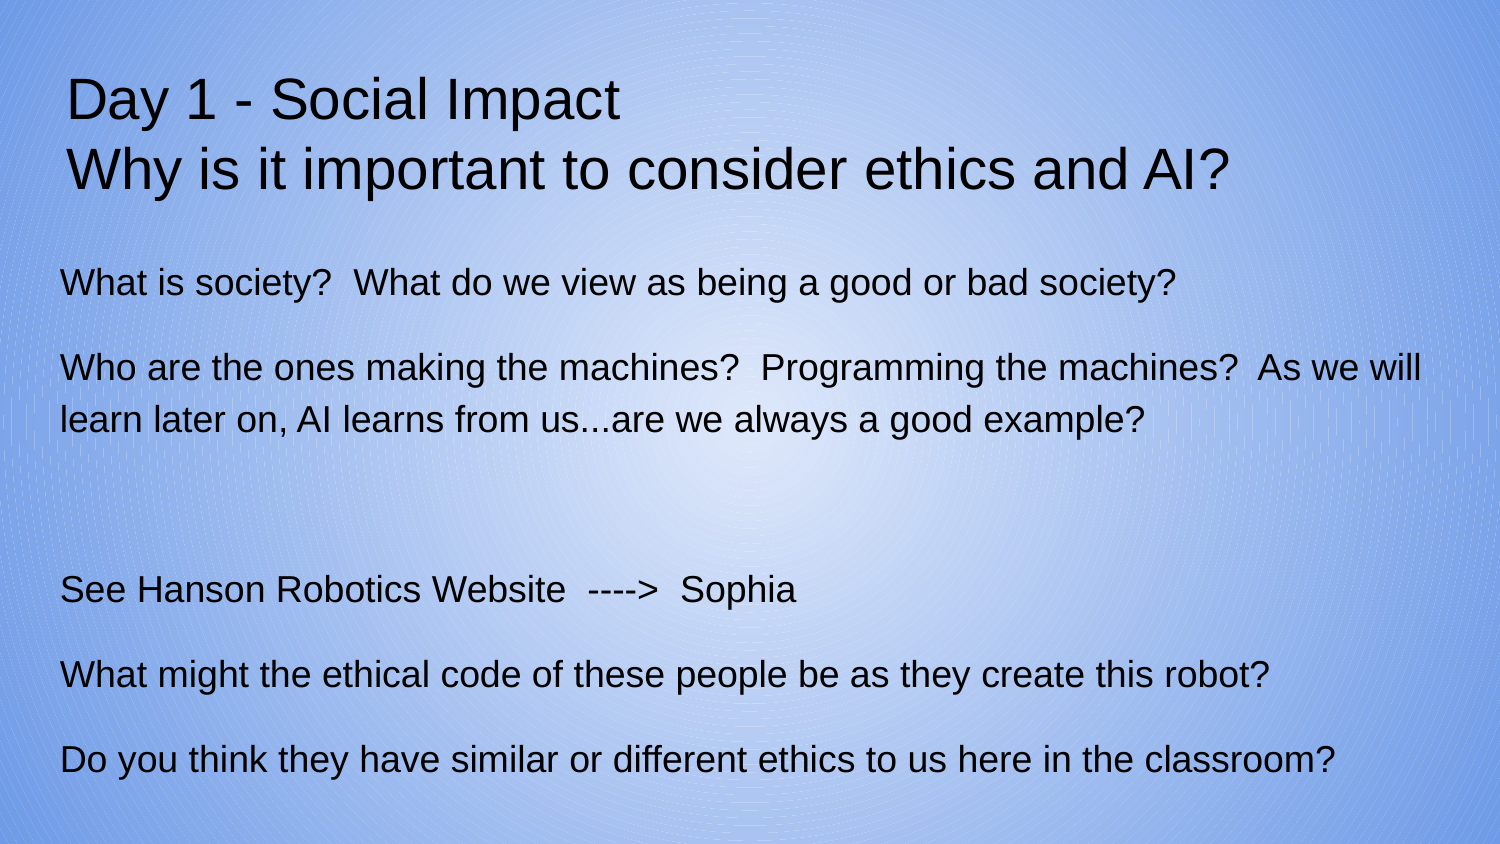

# Day 1 - Social Impact
Why is it important to consider ethics and AI?
What is society?  What do we view as being a good or bad society?
Who are the ones making the machines?  Programming the machines?  As we will learn later on, AI learns from us...are we always a good example?

See Hanson Robotics Website  ---->  Sophia
What might the ethical code of these people be as they create this robot?
Do you think they have similar or different ethics to us here in the classroom?